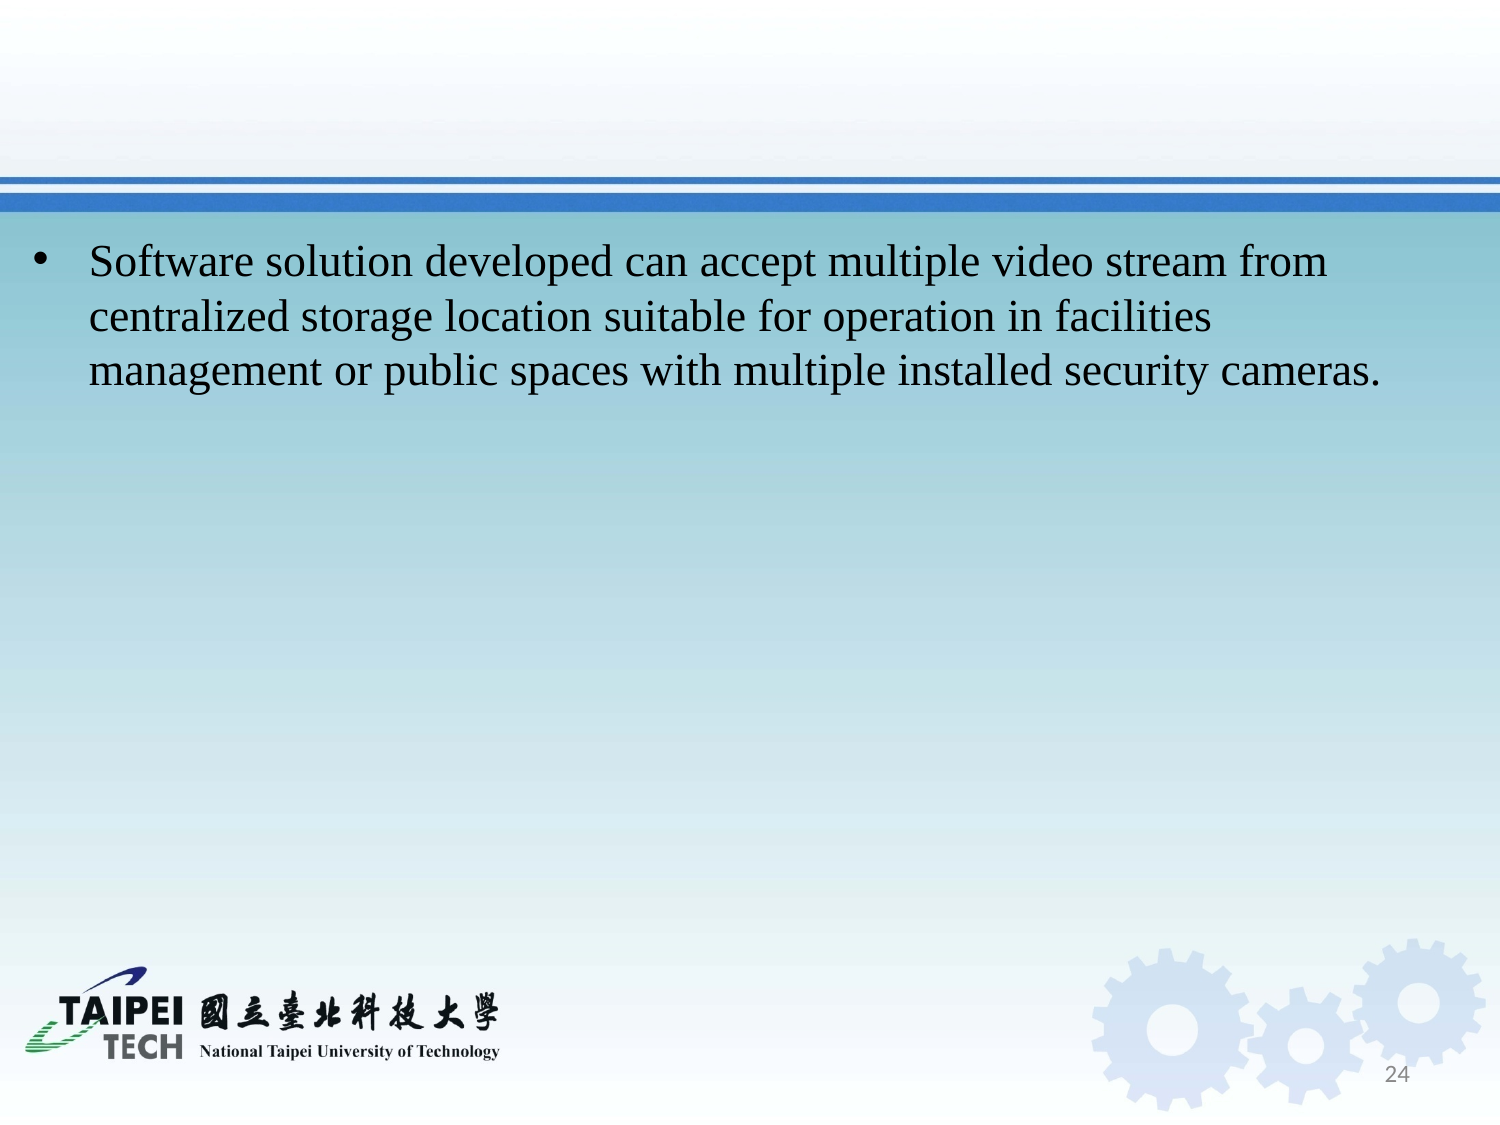

#
Software solution developed can accept multiple video stream from centralized storage location suitable for operation in facilities management or public spaces with multiple installed security cameras.
24